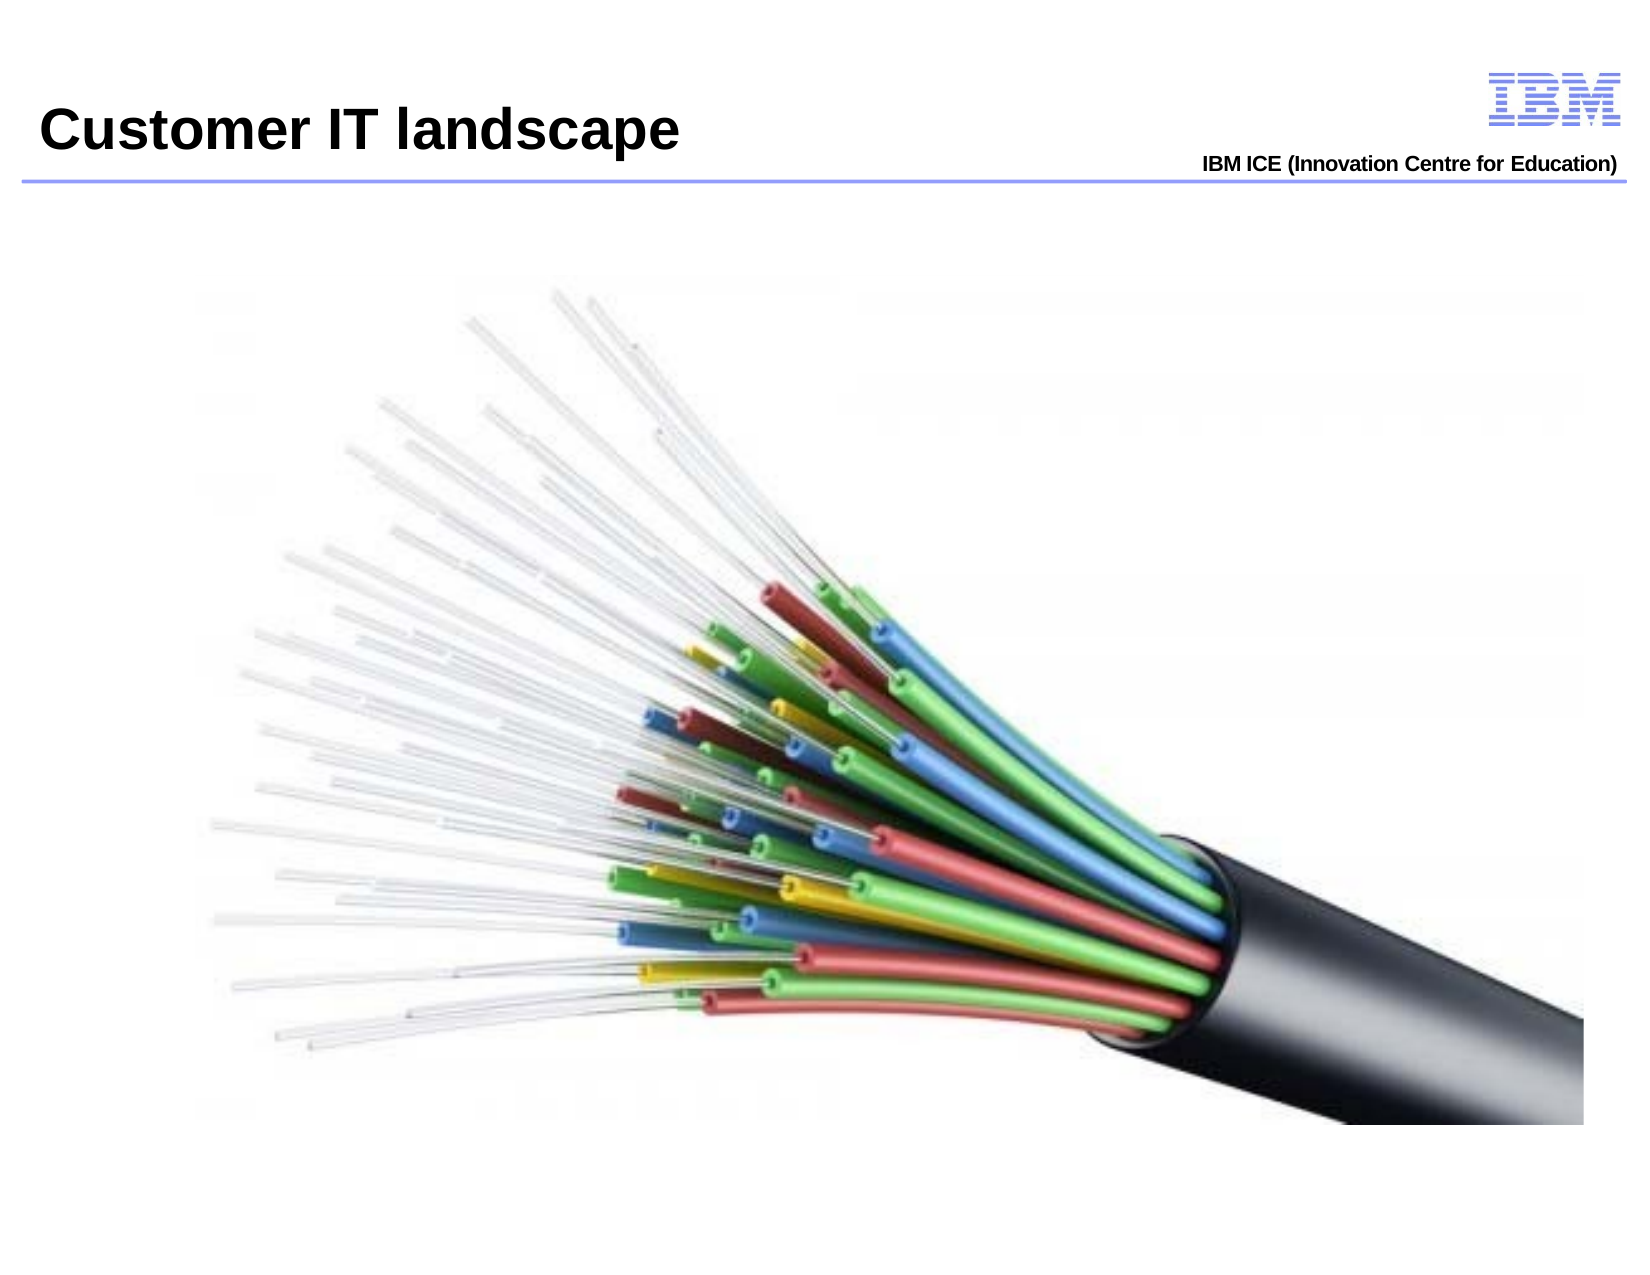

# Customer IT landscape
IBM ICE (Innovation Centre for Education)